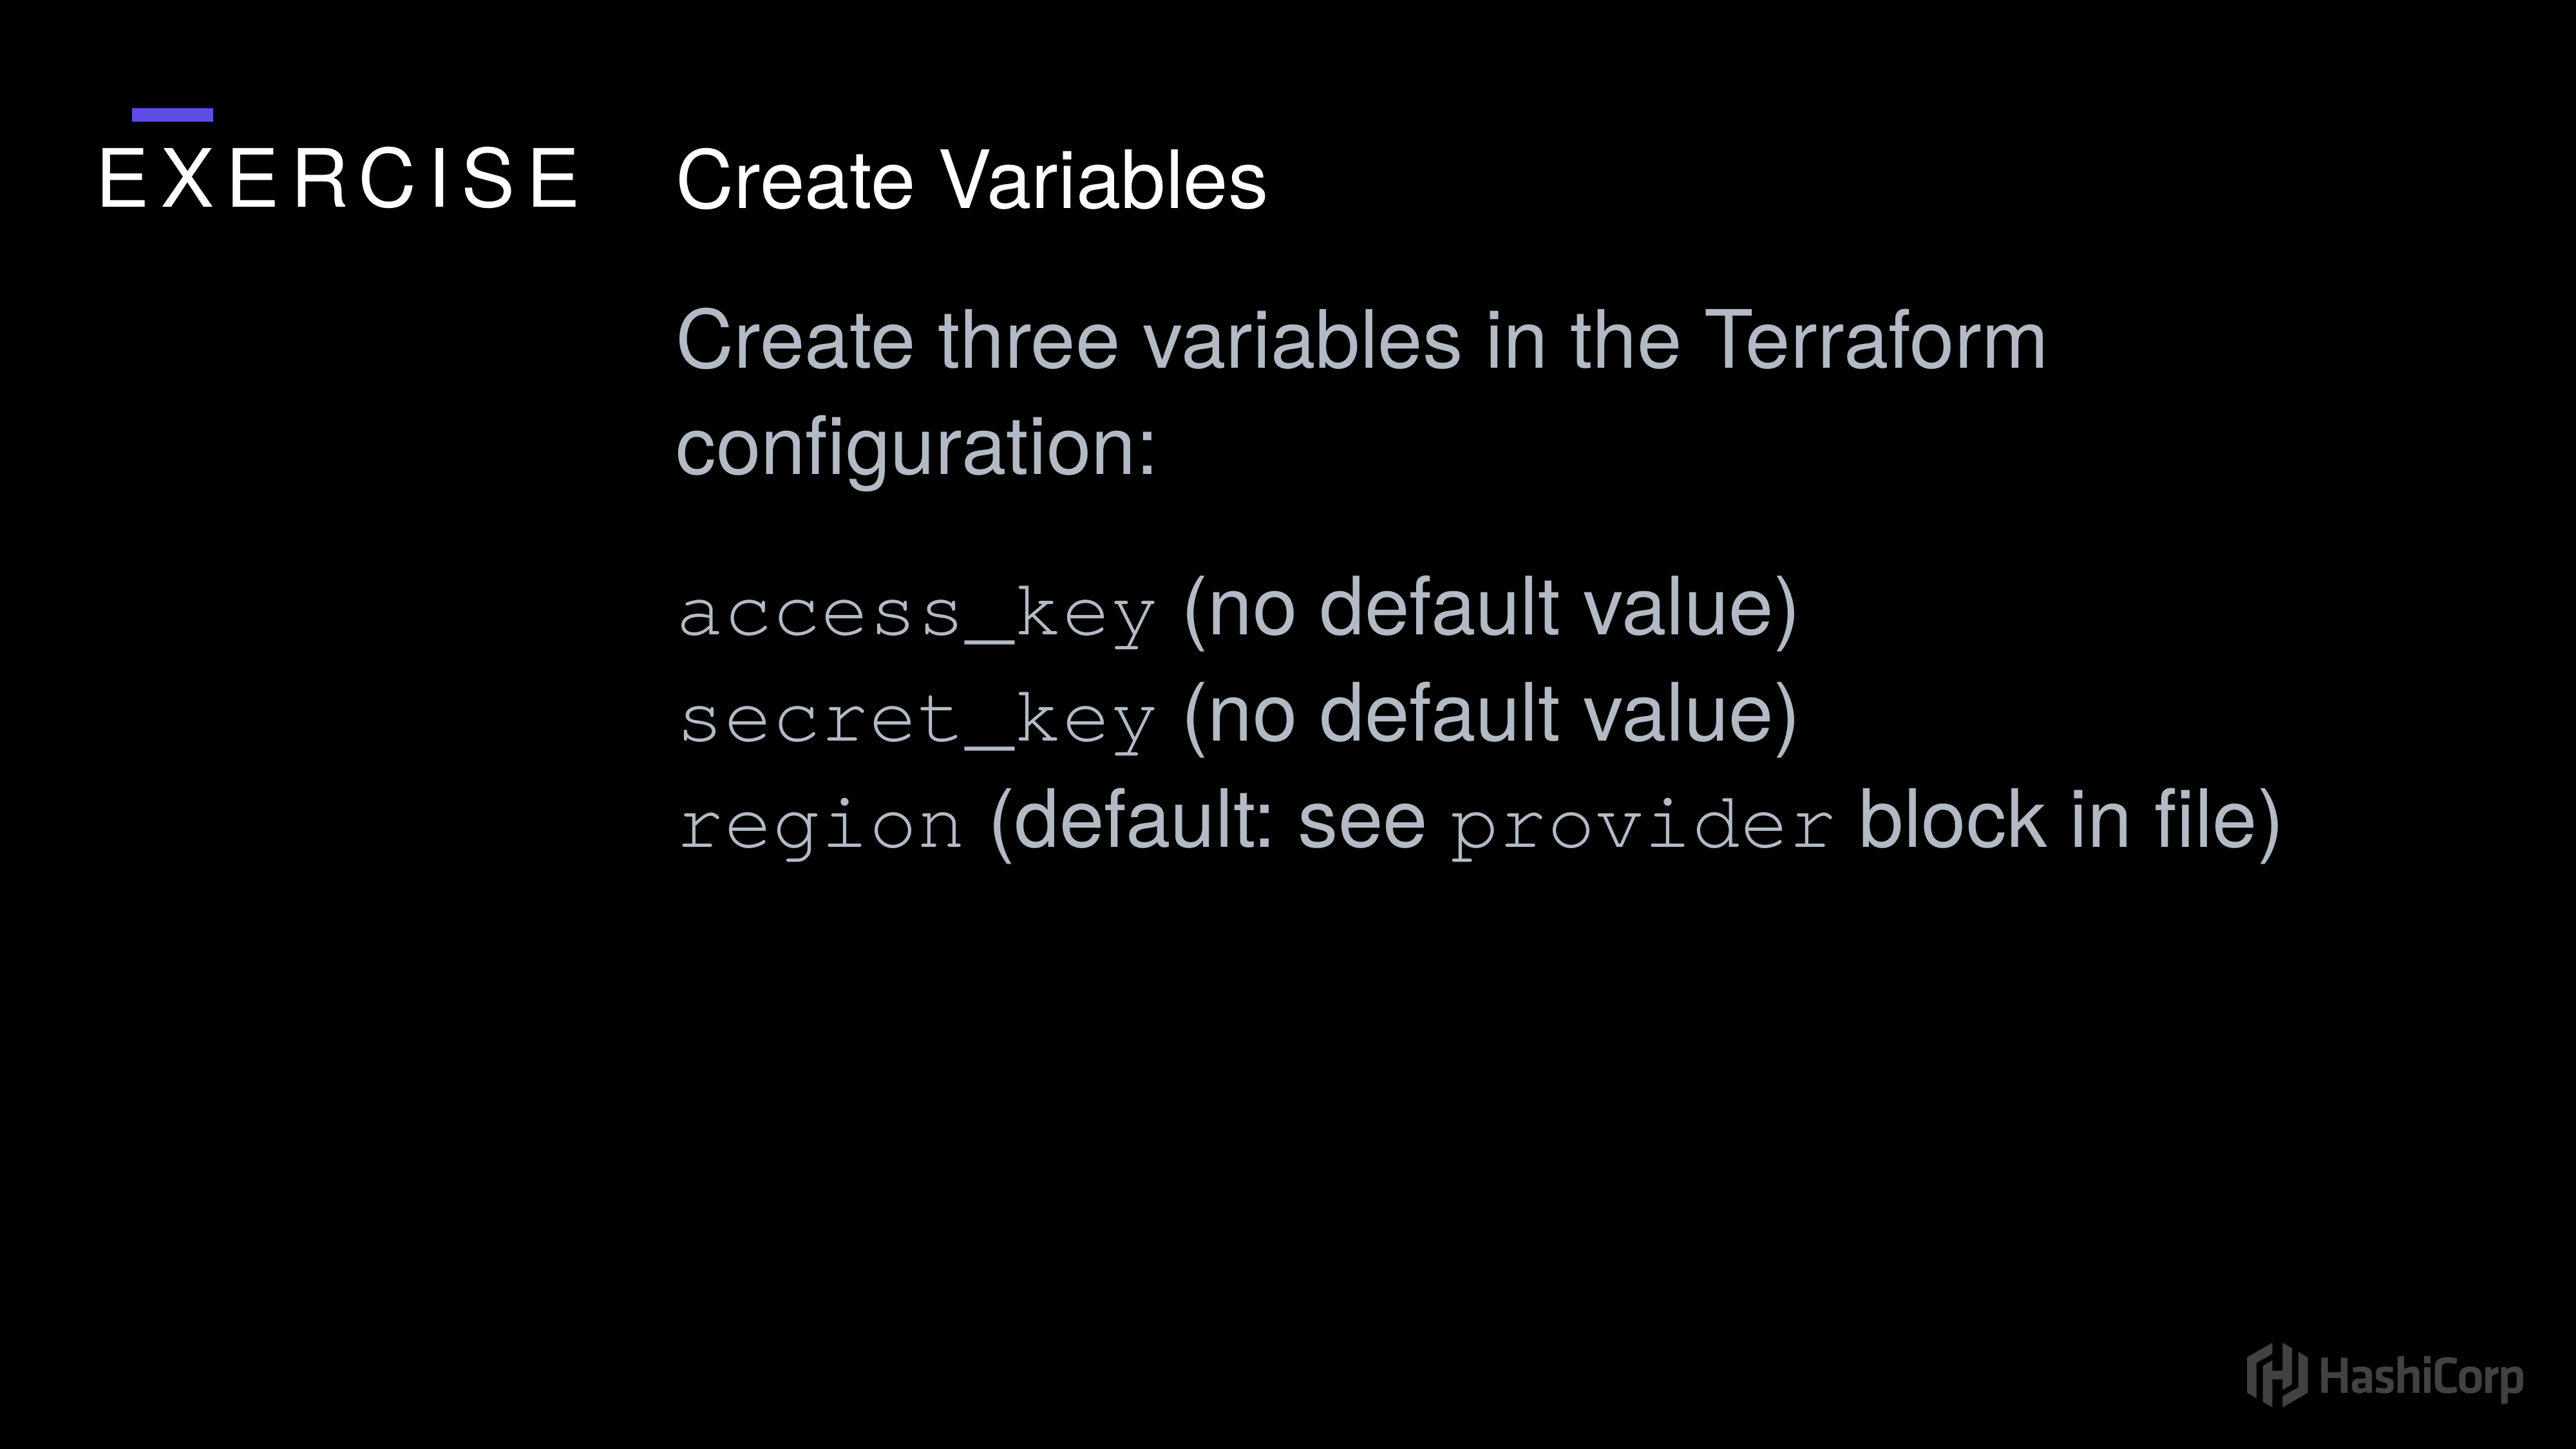

Create Variables
Create three variables in the Terraform configuration:
access_key (no default value)
secret_key (no default value)
region (default: see provider block in file)
99